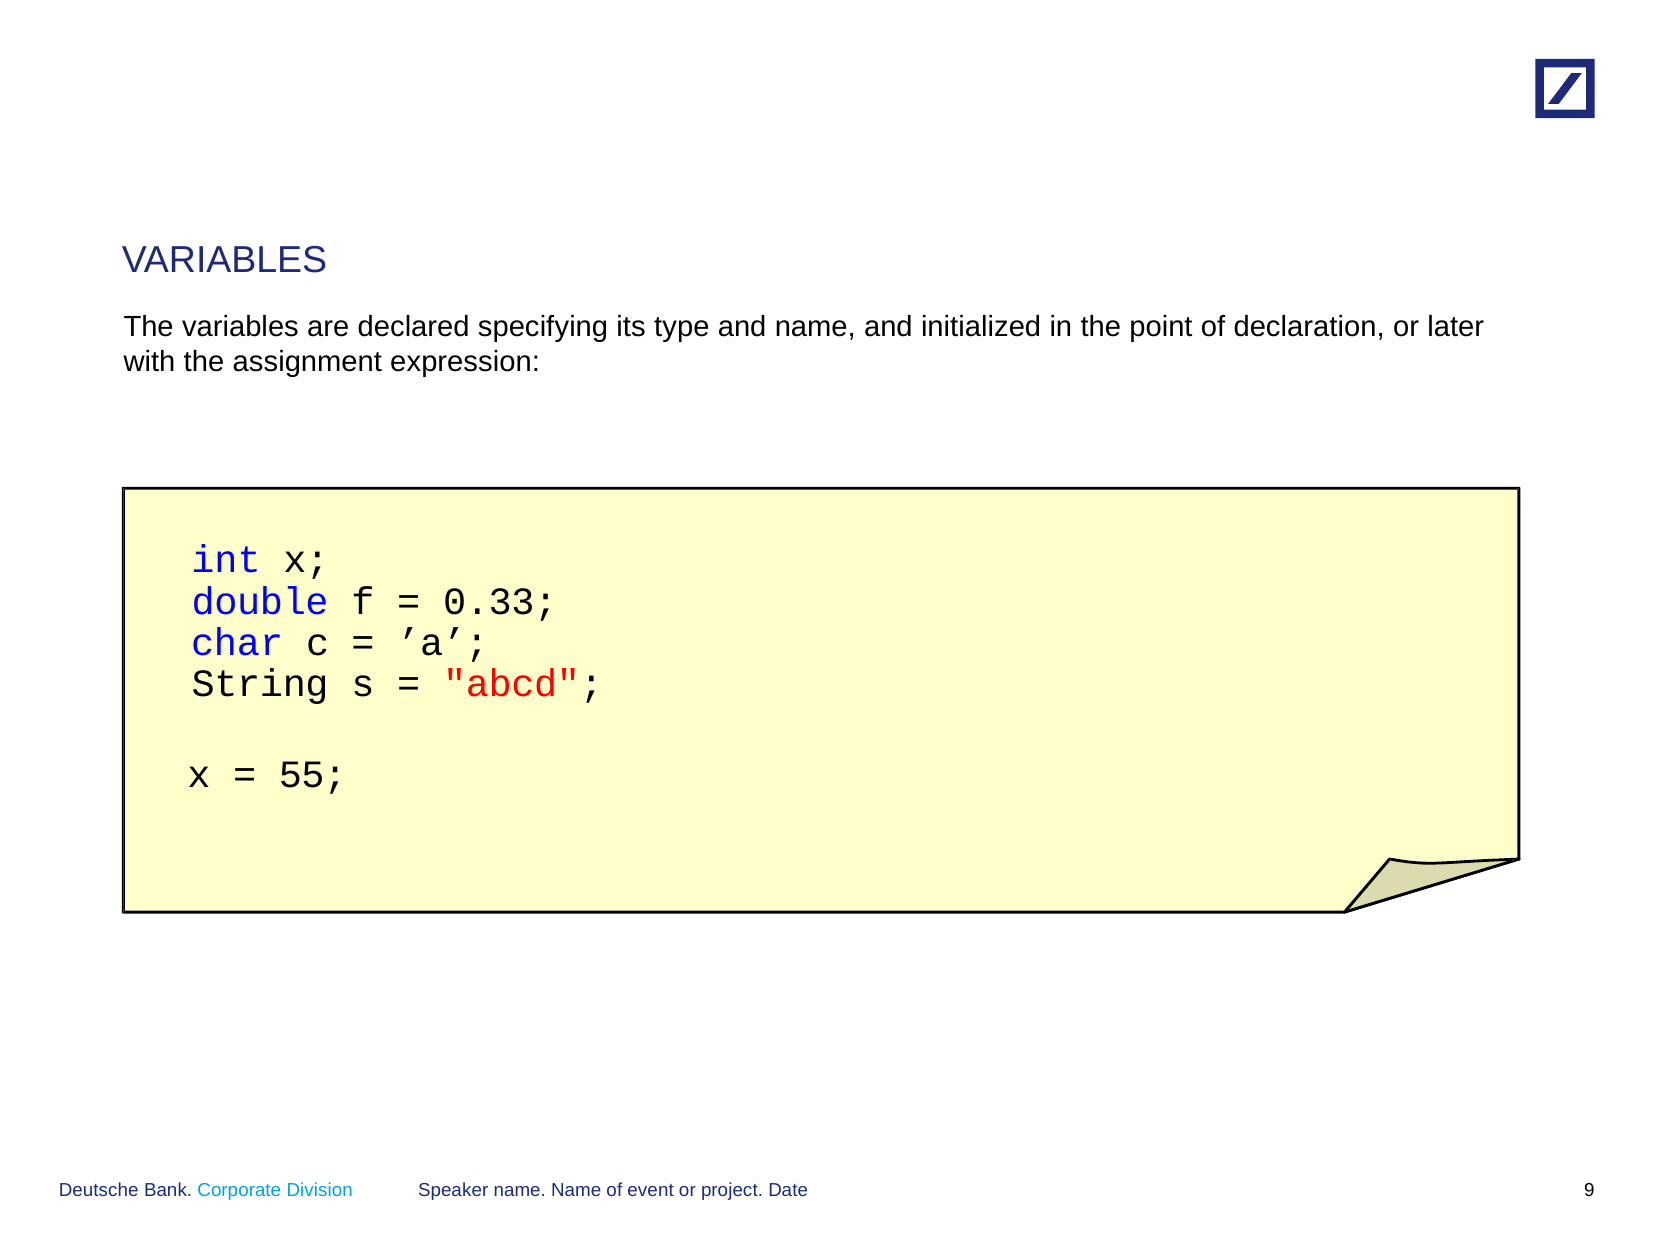

# VARIABLES

The variables are declared specifying its type and name, and initialized in the point of declaration, or later with the assignment expression:

| int x; |  |  |
| --- | --- | --- |
| double | f | = 0.33; |
| char c | = | ’a’; |
| String | s | = "abcd"; |
x = 55;
Speaker name. Name of event or project. Date
9